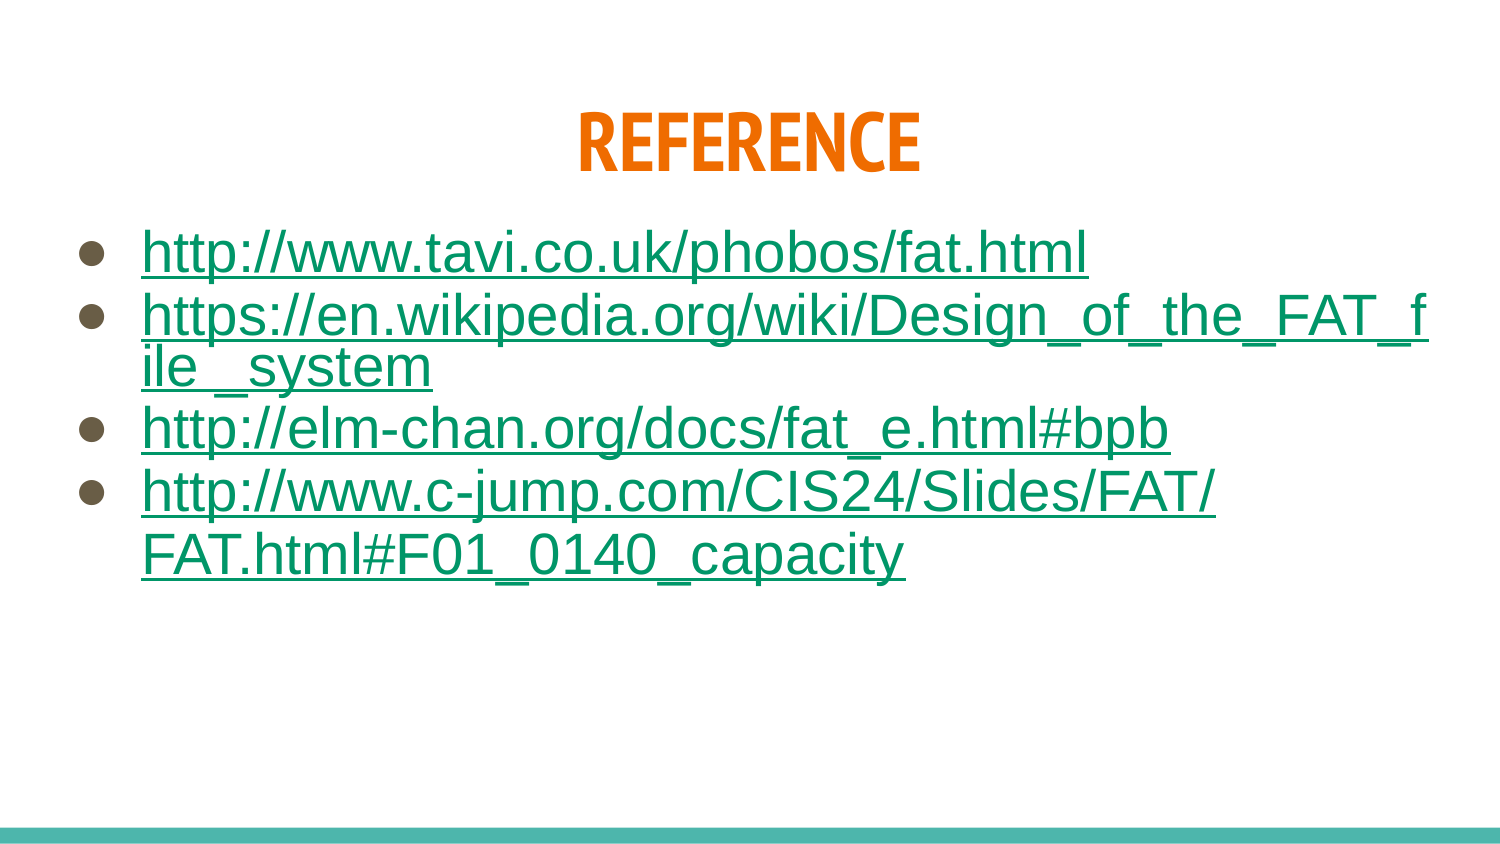

# REFERENCE
http://www.tavi.co.uk/phobos/fat.html
https://en.wikipedia.org/wiki/Design_of_the_FAT_file _system
http://elm-chan.org/docs/fat_e.html#bpb
http://www.c-jump.com/CIS24/Slides/FAT/FAT.html#F01_0140_capacity